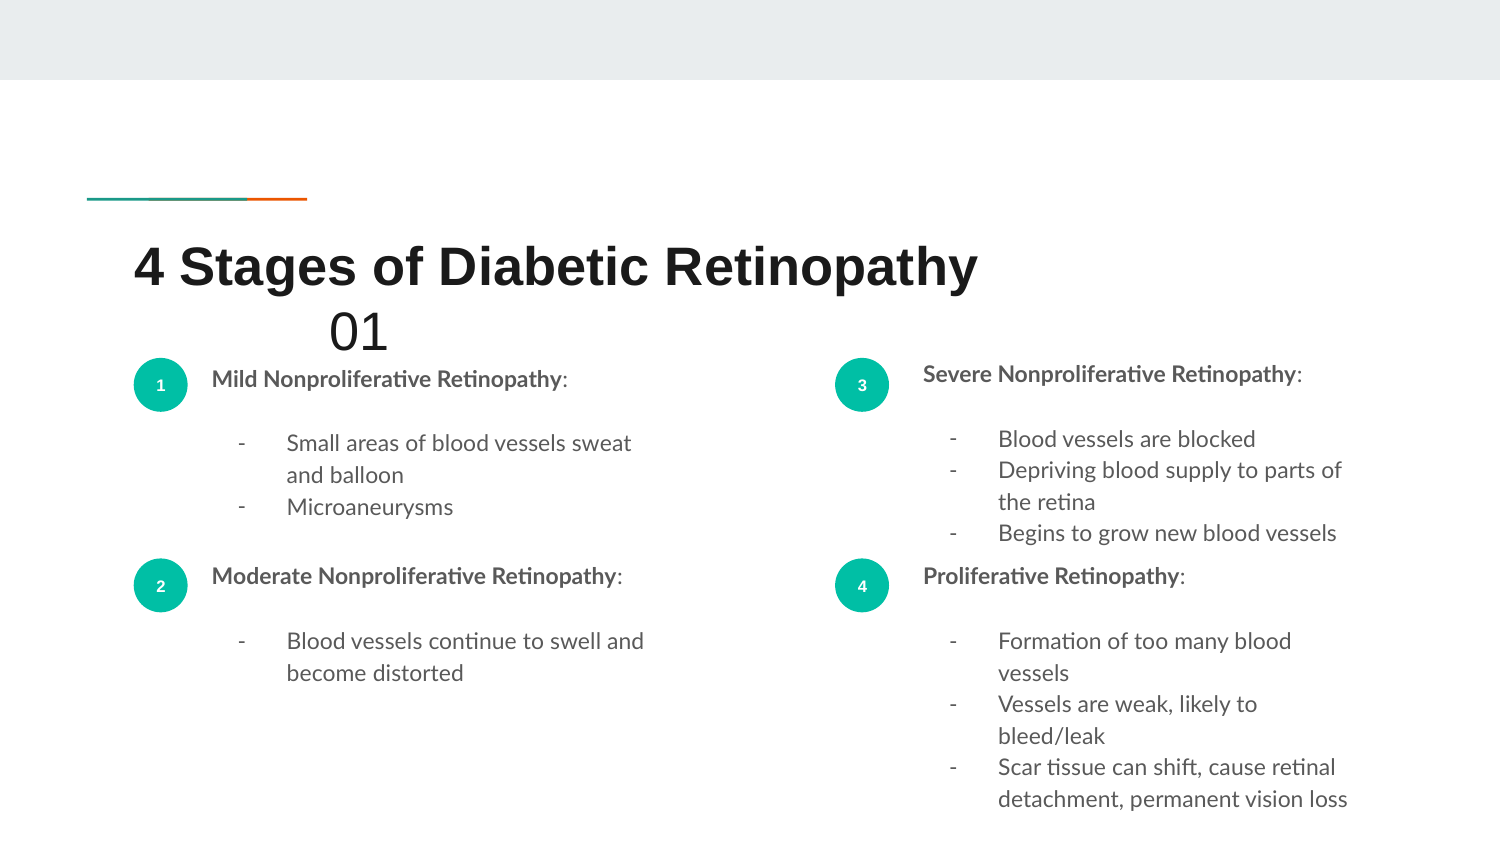

# 4 Stages of Diabetic Retinopathy				   01
Severe Nonproliferative Retinopathy:
Blood vessels are blocked
Depriving blood supply to parts of the retina
Begins to grow new blood vessels
Mild Nonproliferative Retinopathy:
Small areas of blood vessels sweat and balloon
Microaneurysms
1
3
Moderate Nonproliferative Retinopathy:
Blood vessels continue to swell and become distorted
Proliferative Retinopathy:
Formation of too many blood vessels
Vessels are weak, likely to bleed/leak
Scar tissue can shift, cause retinal detachment, permanent vision loss
2
4